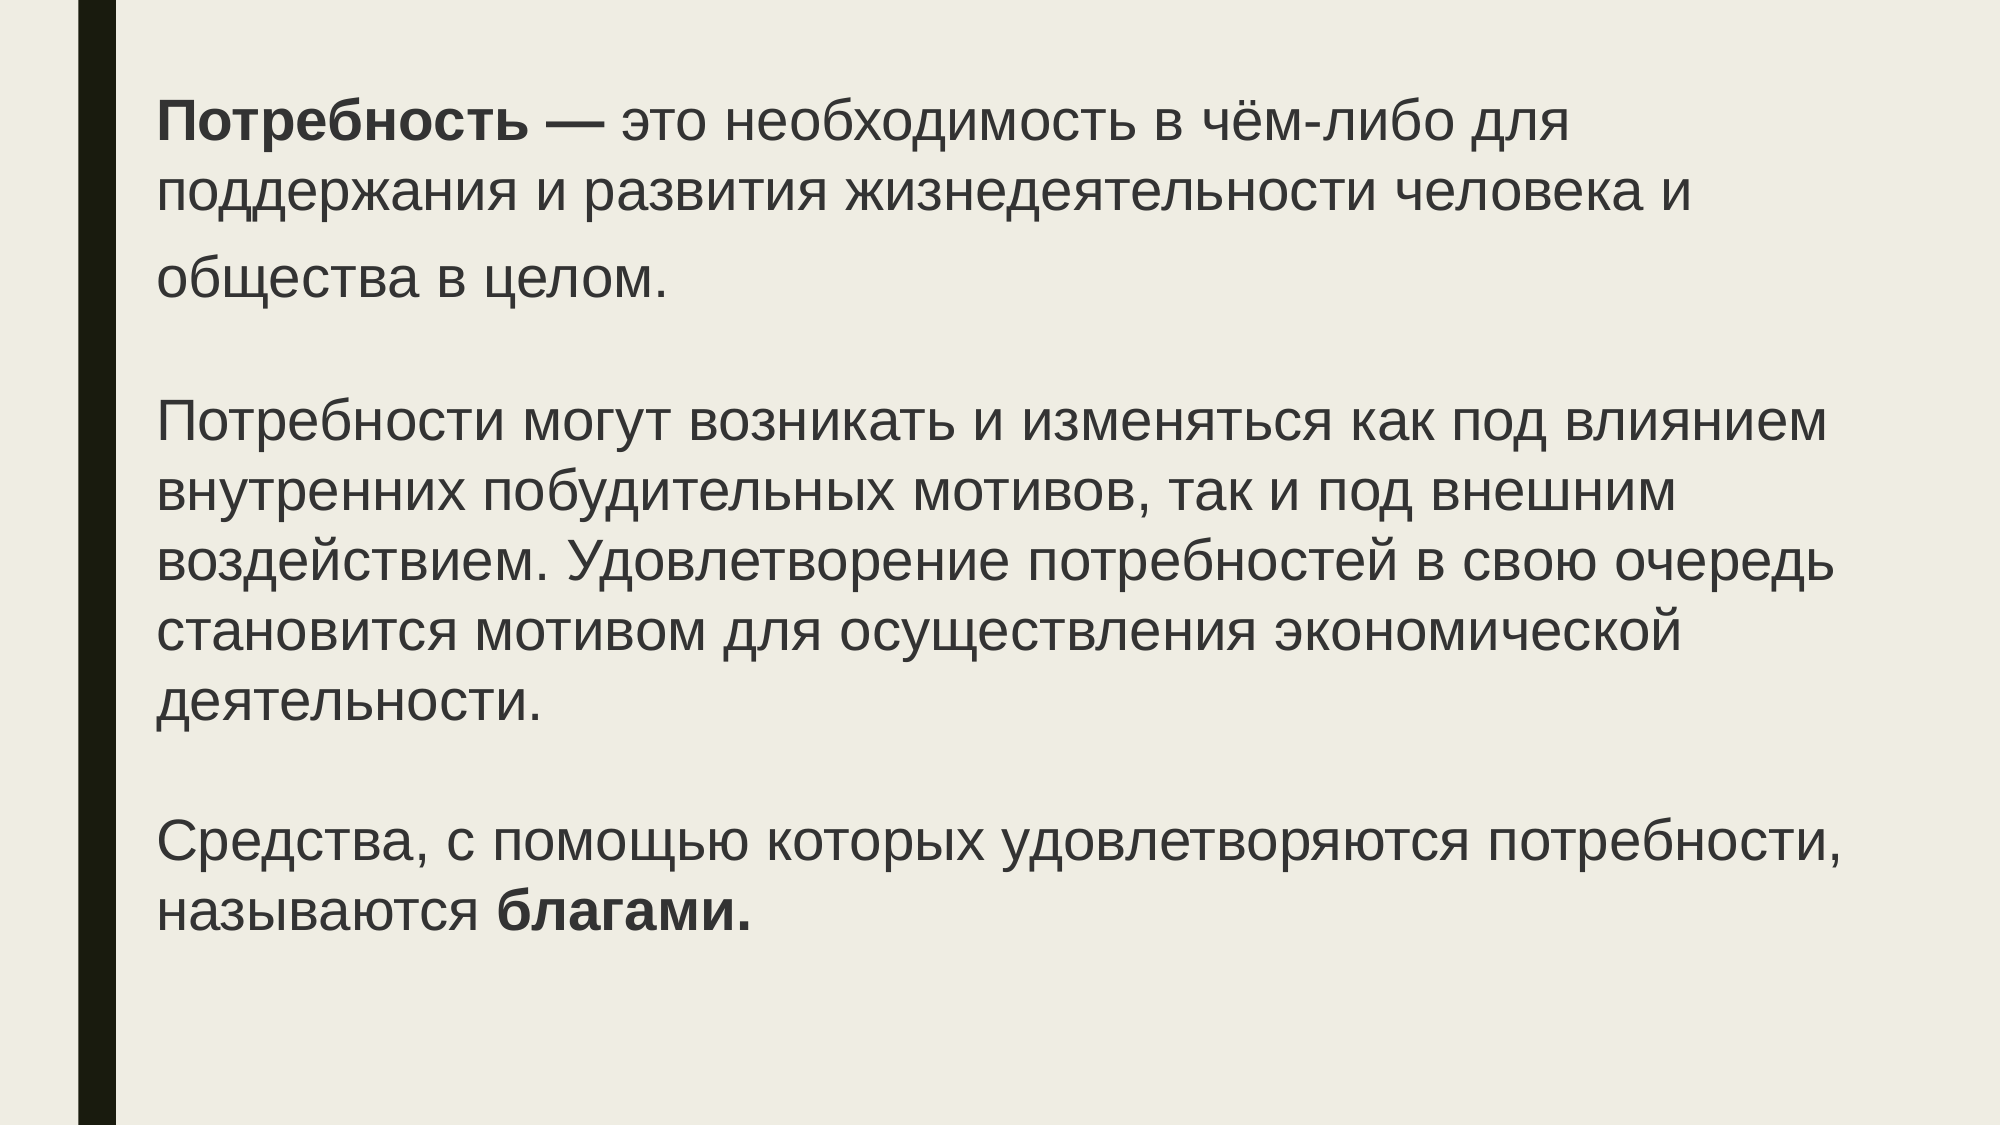

Потребность — это необходимость в чём-либо для поддержания и развития жизнедеятельности человека и общества в целом.

Потребности могут возникать и изменяться как под влиянием внутренних побудительных мотивов, так и под внешним воздействием. Удовлетворение потребностей в свою очередь становится мотивом для осуществления экономической деятельности.

Средства, с помощью которых удовлетворяются потребности, называются благами.